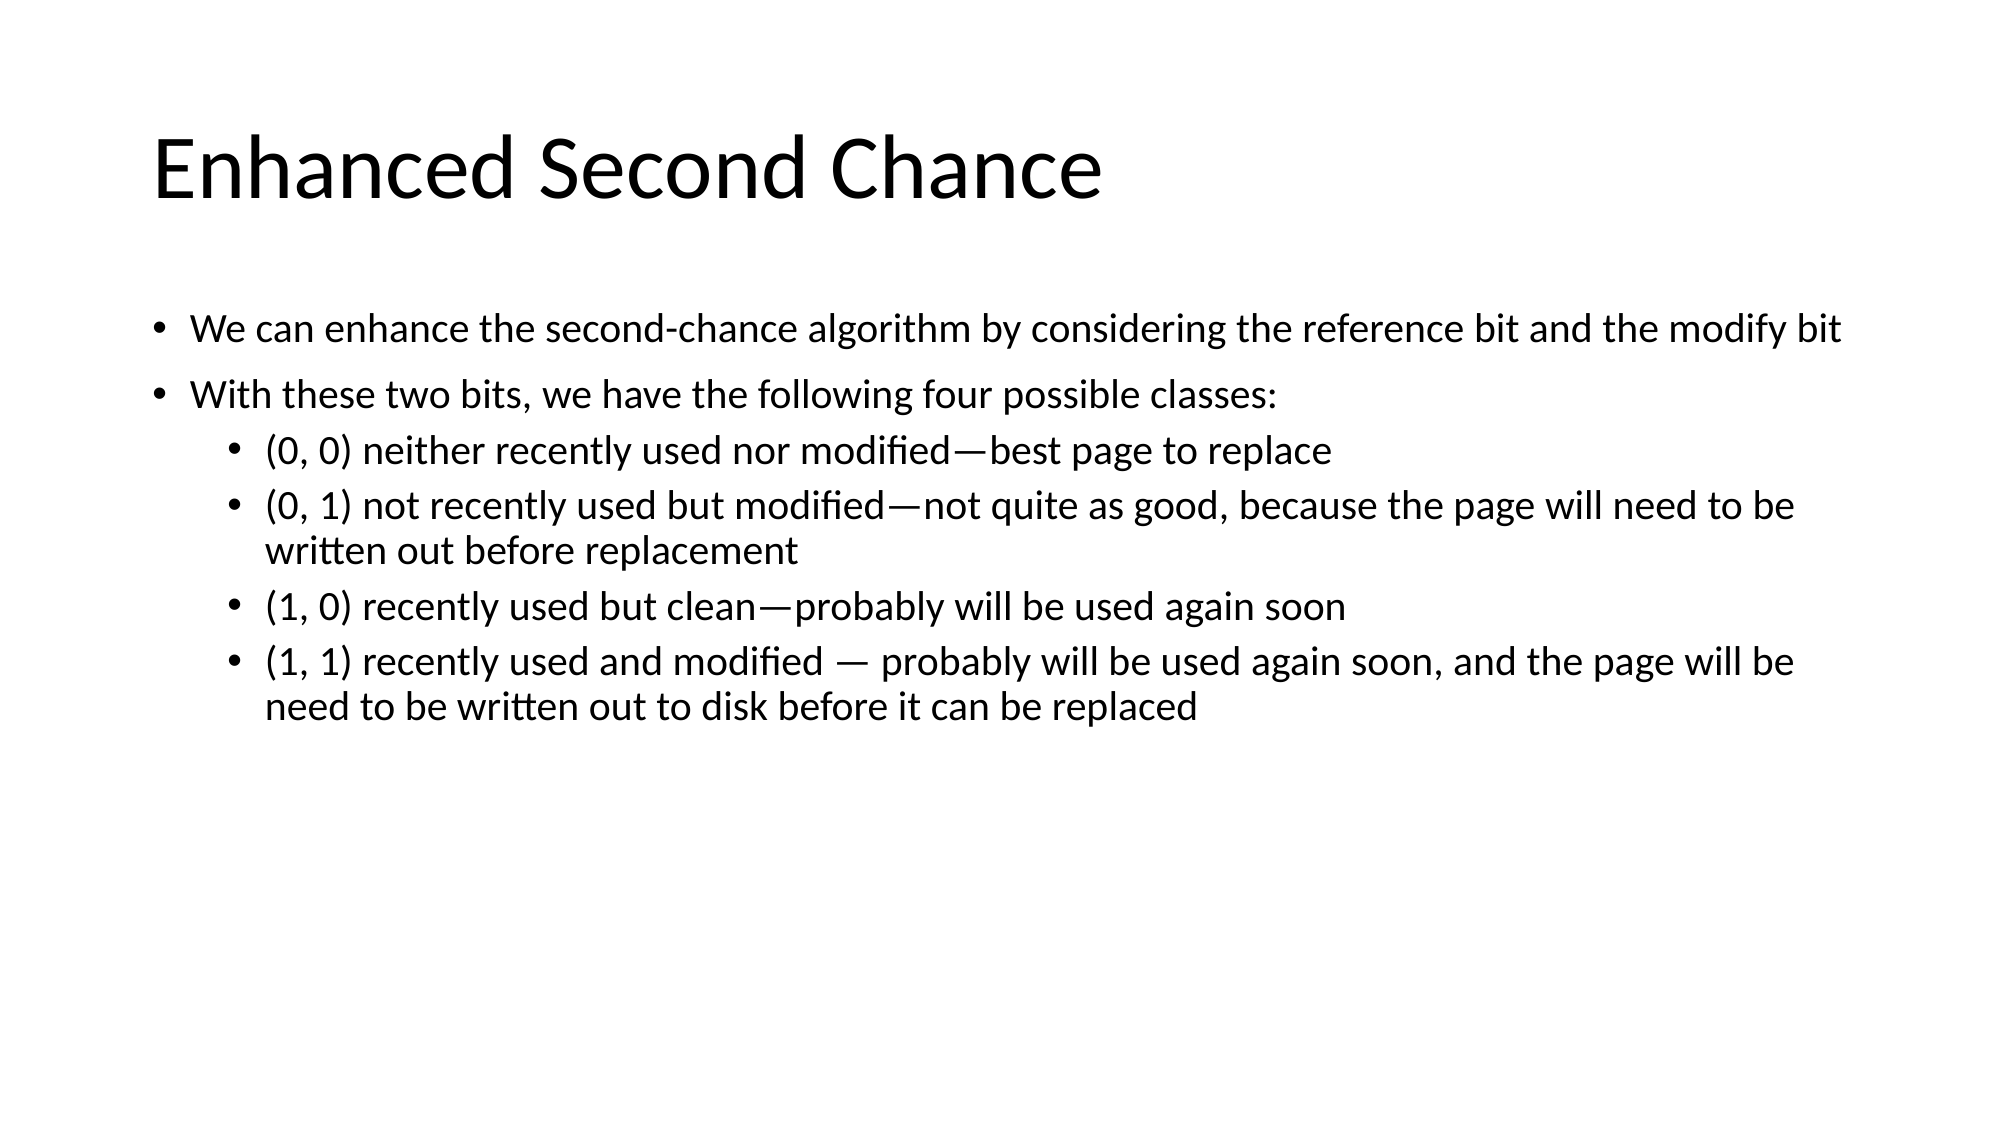

# Enhanced Second Chance
We can enhance the second-chance algorithm by considering the reference bit and the modify bit
With these two bits, we have the following four possible classes:
(0, 0) neither recently used nor modified—best page to replace
(0, 1) not recently used but modified—not quite as good, because the page will need to be written out before replacement
(1, 0) recently used but clean—probably will be used again soon
(1, 1) recently used and modified — probably will be used again soon, and the page will be need to be written out to disk before it can be replaced